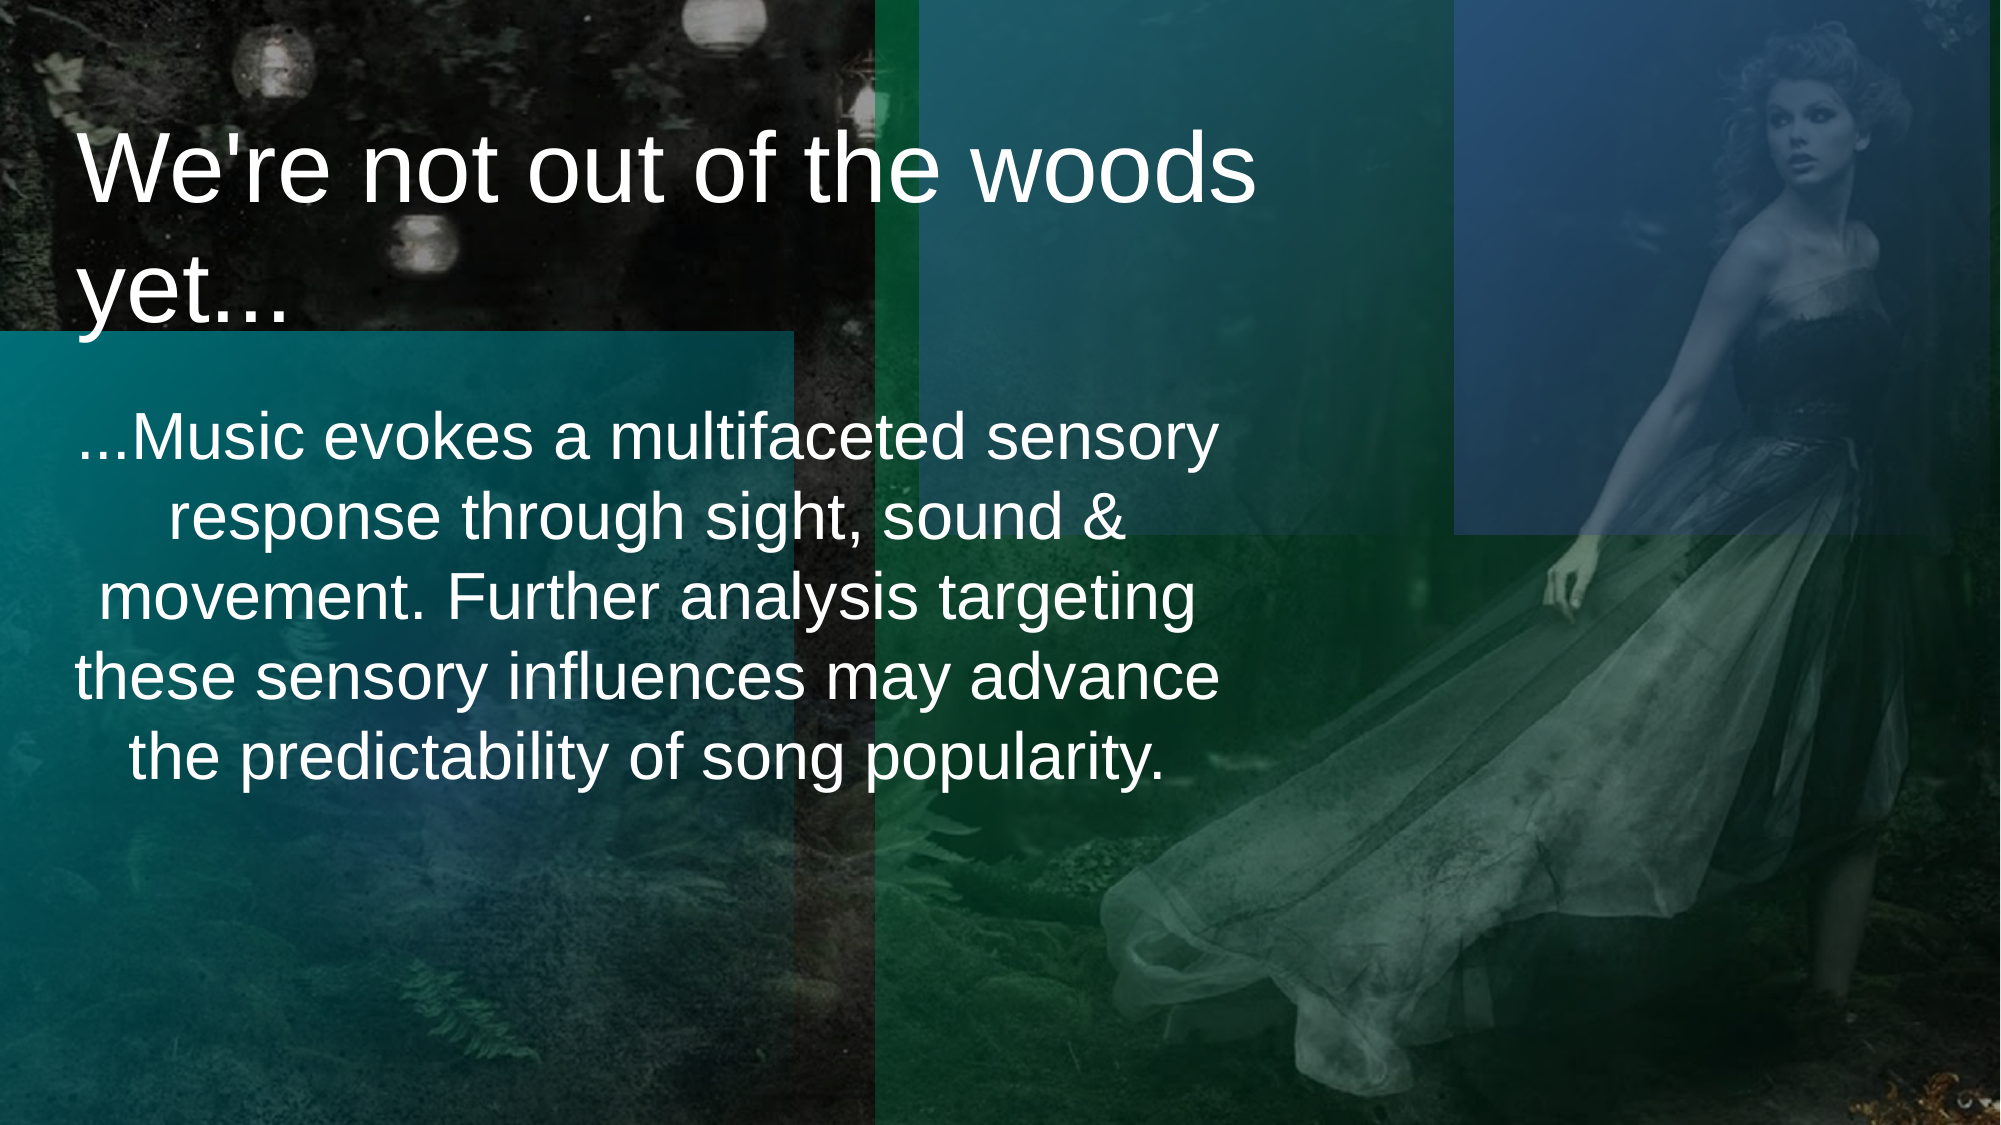

We're not out of the woods yet...​
...Music evokes a multifaceted sensory response through sight, sound & movement. Further analysis targeting these sensory influences may advance the predictability of song popularity.